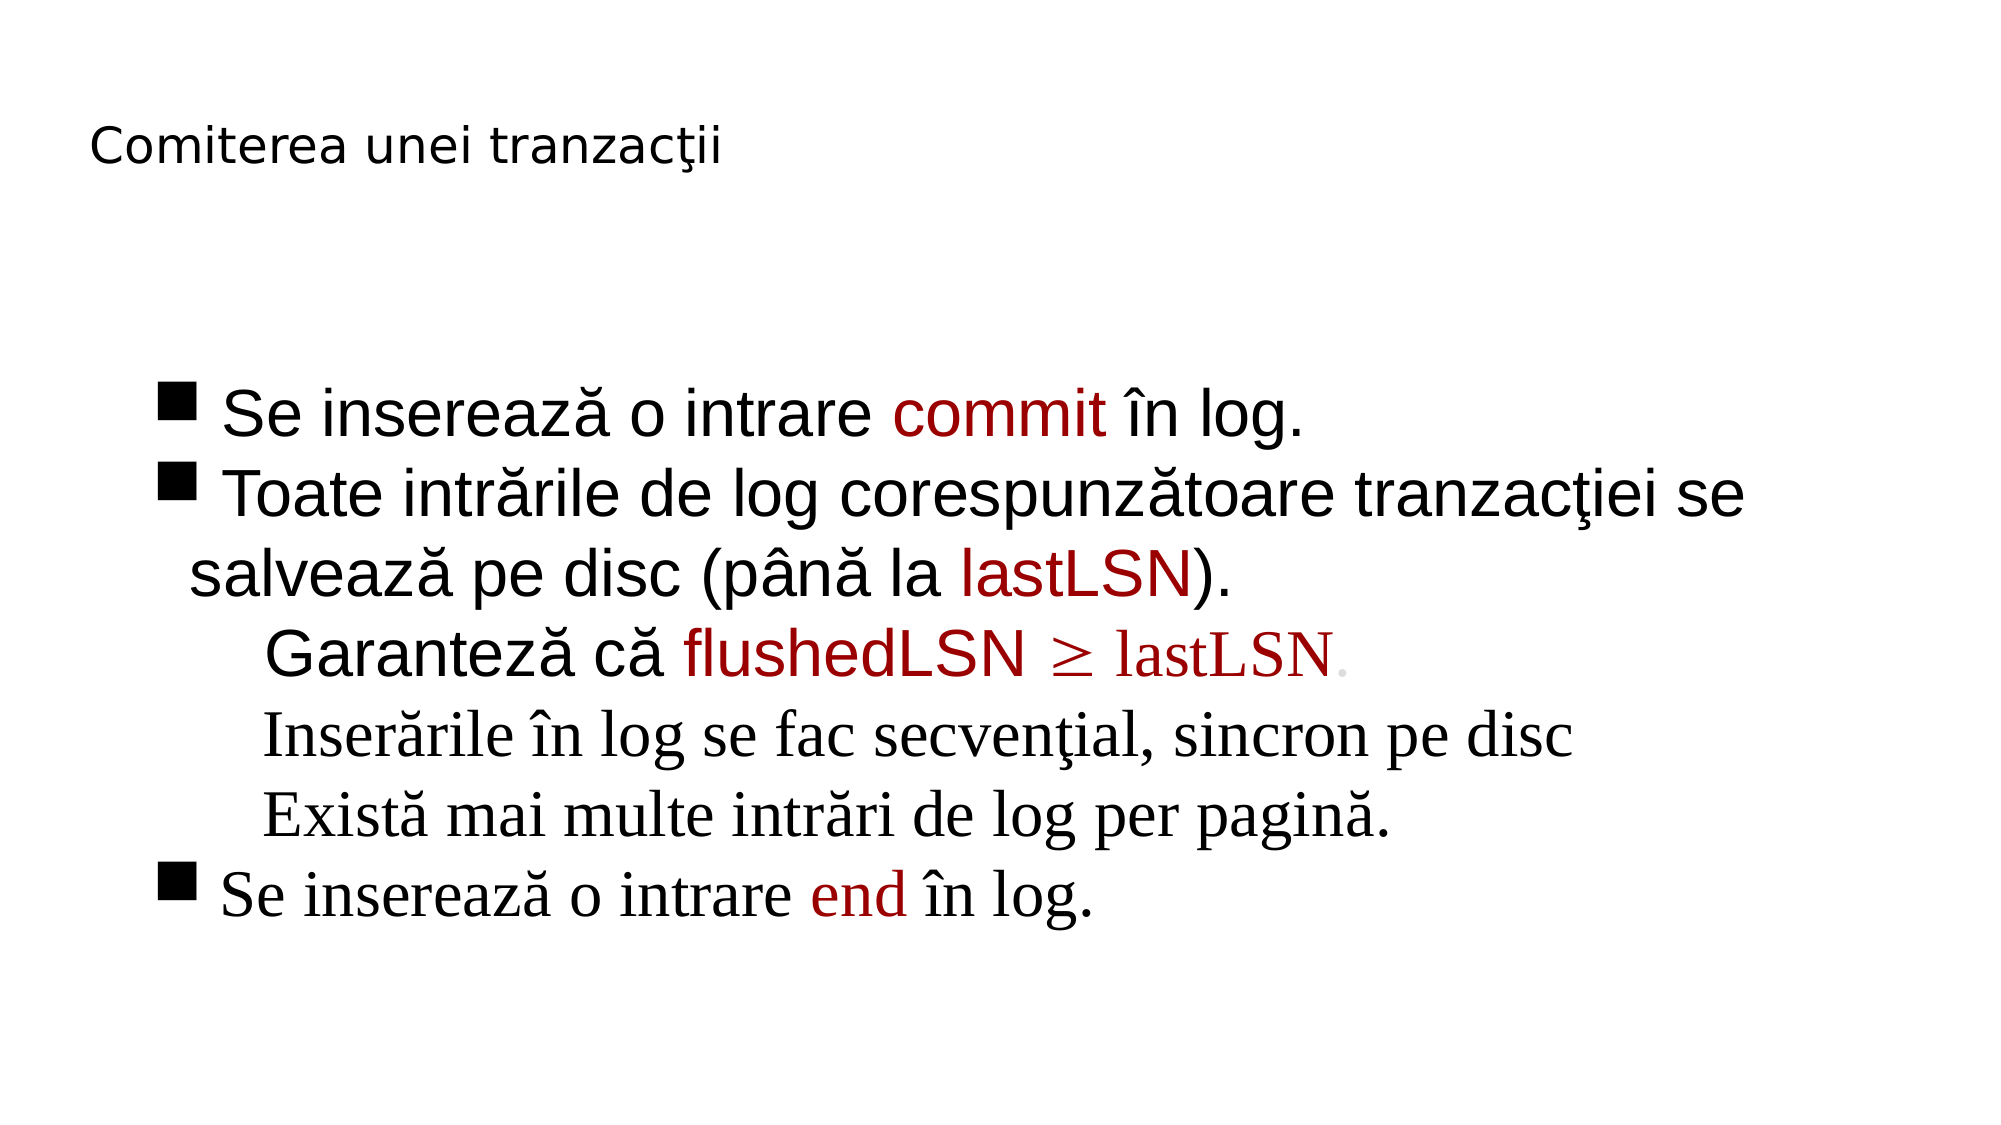

Comiterea unei tranzacţii
 Se inserează o intrare commit în log.
 Toate intrările de log corespunzătoare tranzacţiei se salvează pe disc (până la lastLSN).
 Garanteză că flushedLSN ≥ lastLSN.
 Inserările în log se fac secvenţial, sincron pe disc
 Există mai multe intrări de log per pagină.
 Se inserează o intrare end în log.